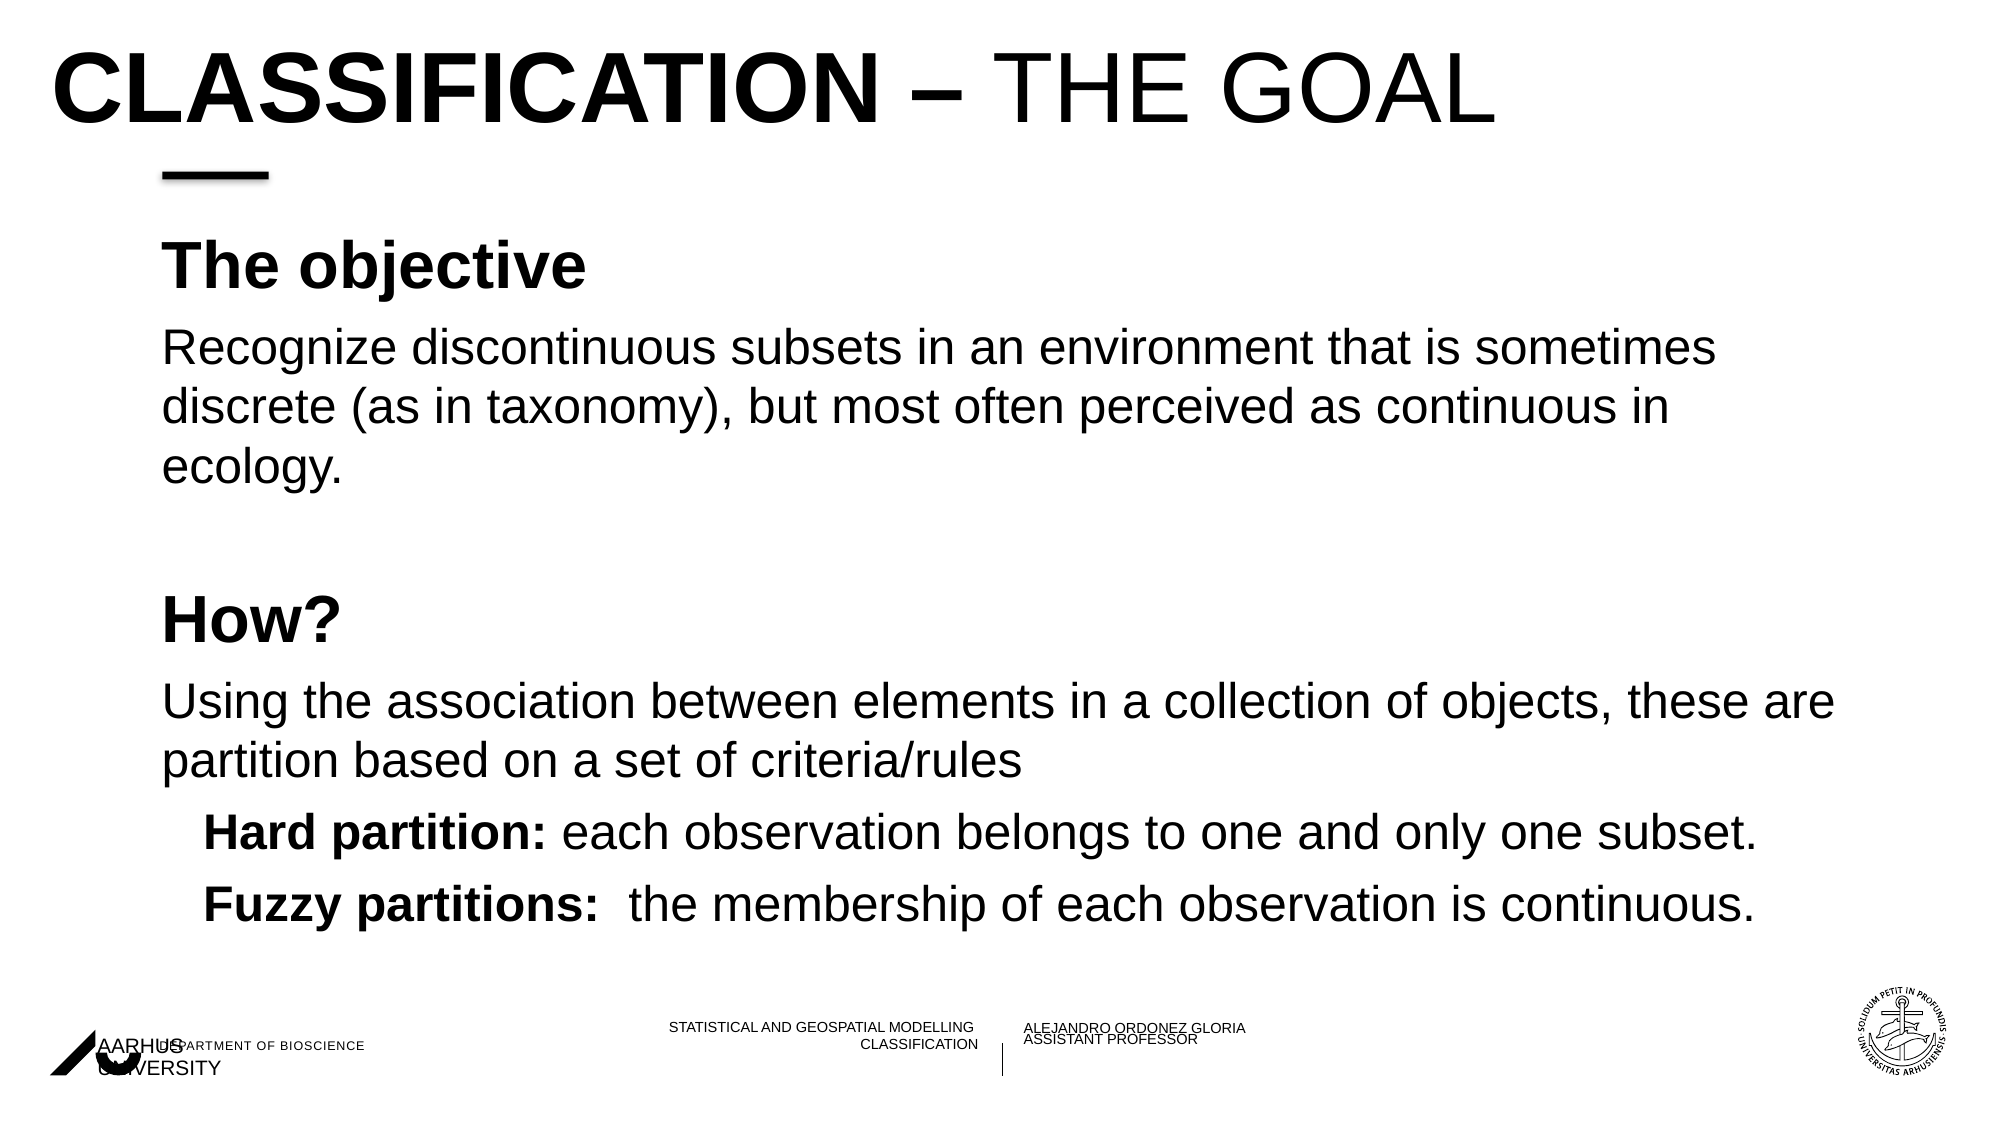

# Classification – The Goal
The objective
Recognize discontinuous subsets in an environment that is sometimes discrete (as in taxonomy), but most often perceived as continuous in ecology.

How?
Using the association between elements in a collection of objects, these are partition based on a set of criteria/rules
Hard partition: each observation belongs to one and only one subset.
Fuzzy partitions:  the membership of each observation is continuous.
11/1/22